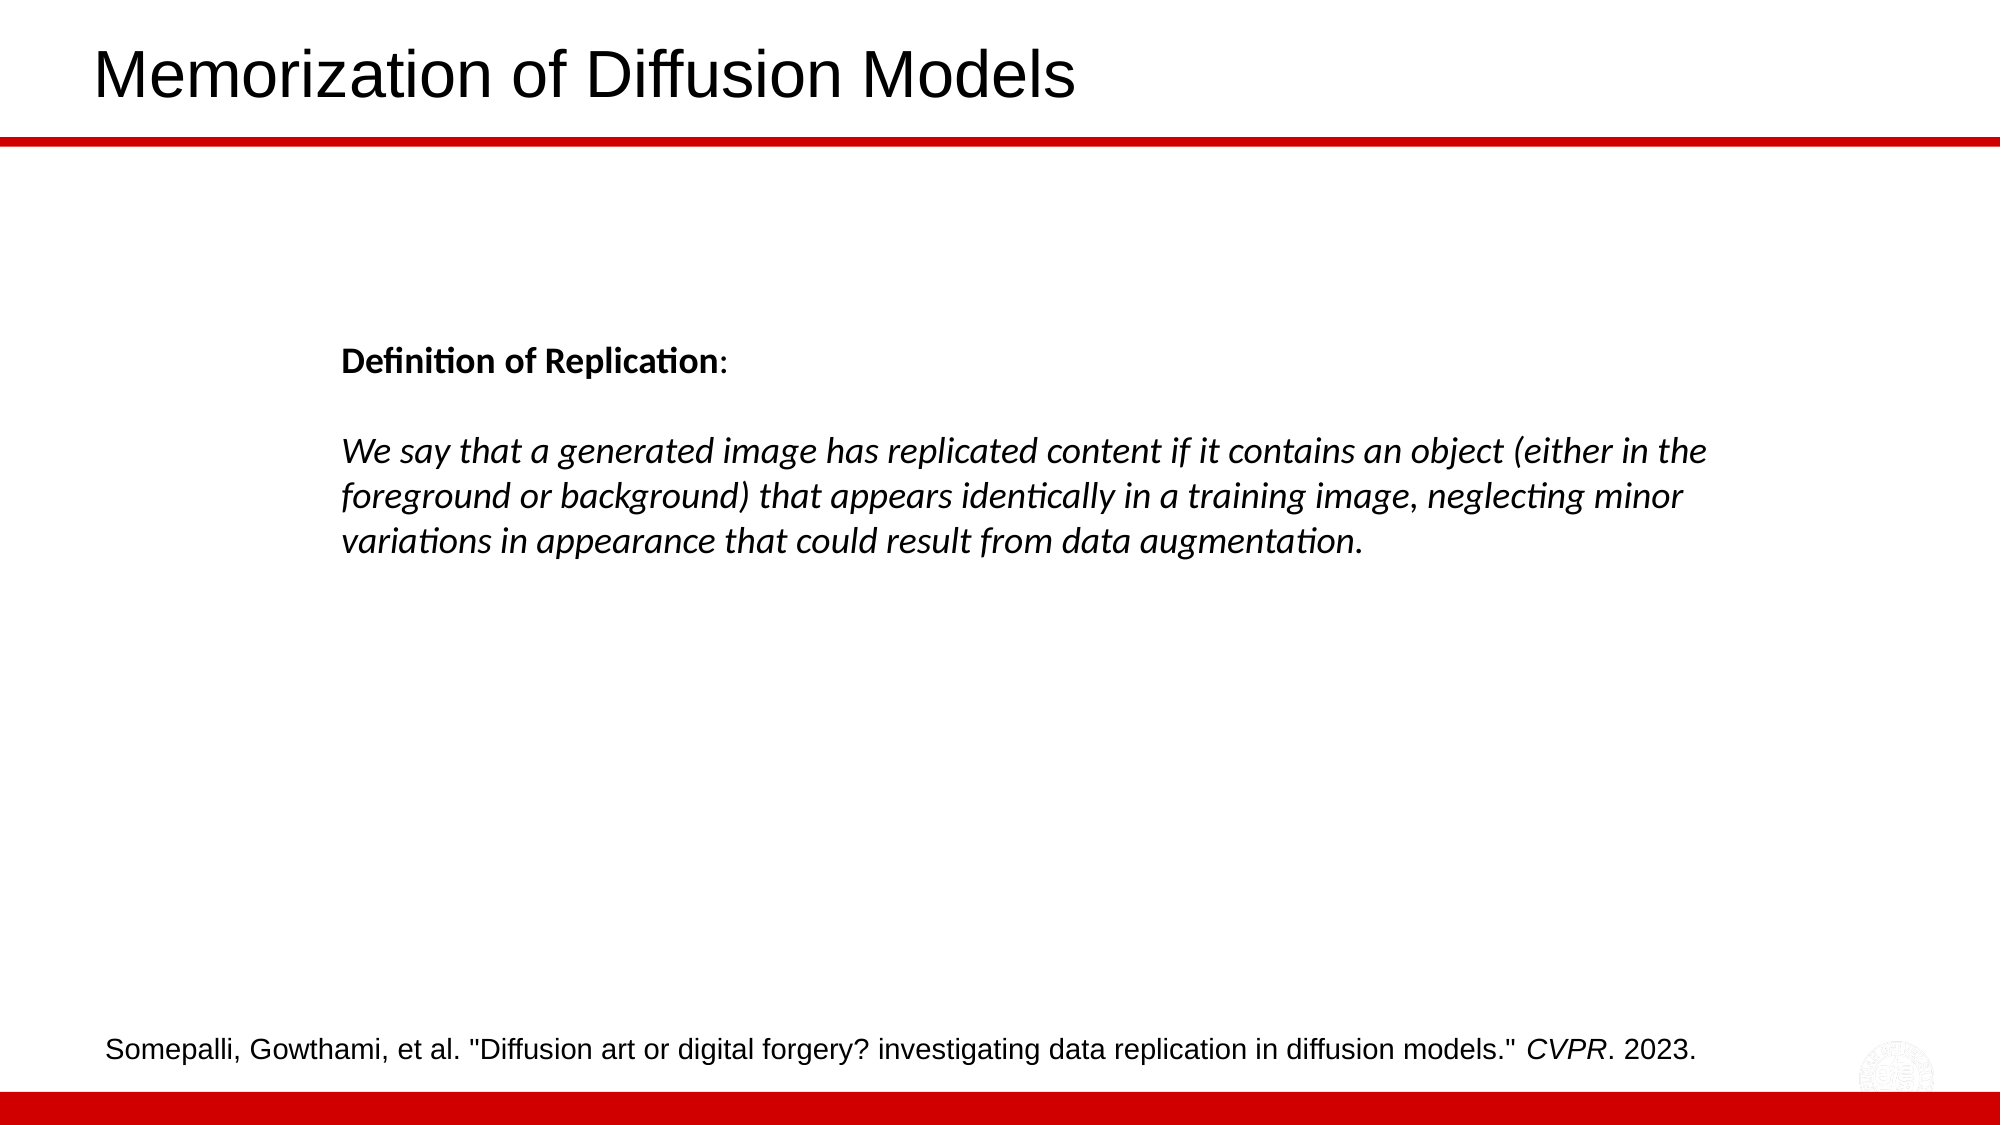

# Memorization of Diffusion Models
Definition of Replication:

We say that a generated image has replicated content if it contains an object (either in the foreground or background) that appears identically in a training image, neglecting minor variations in appearance that could result from data augmentation.

Somepalli, Gowthami, et al. "Diffusion art or digital forgery? investigating data replication in diffusion models." CVPR. 2023.